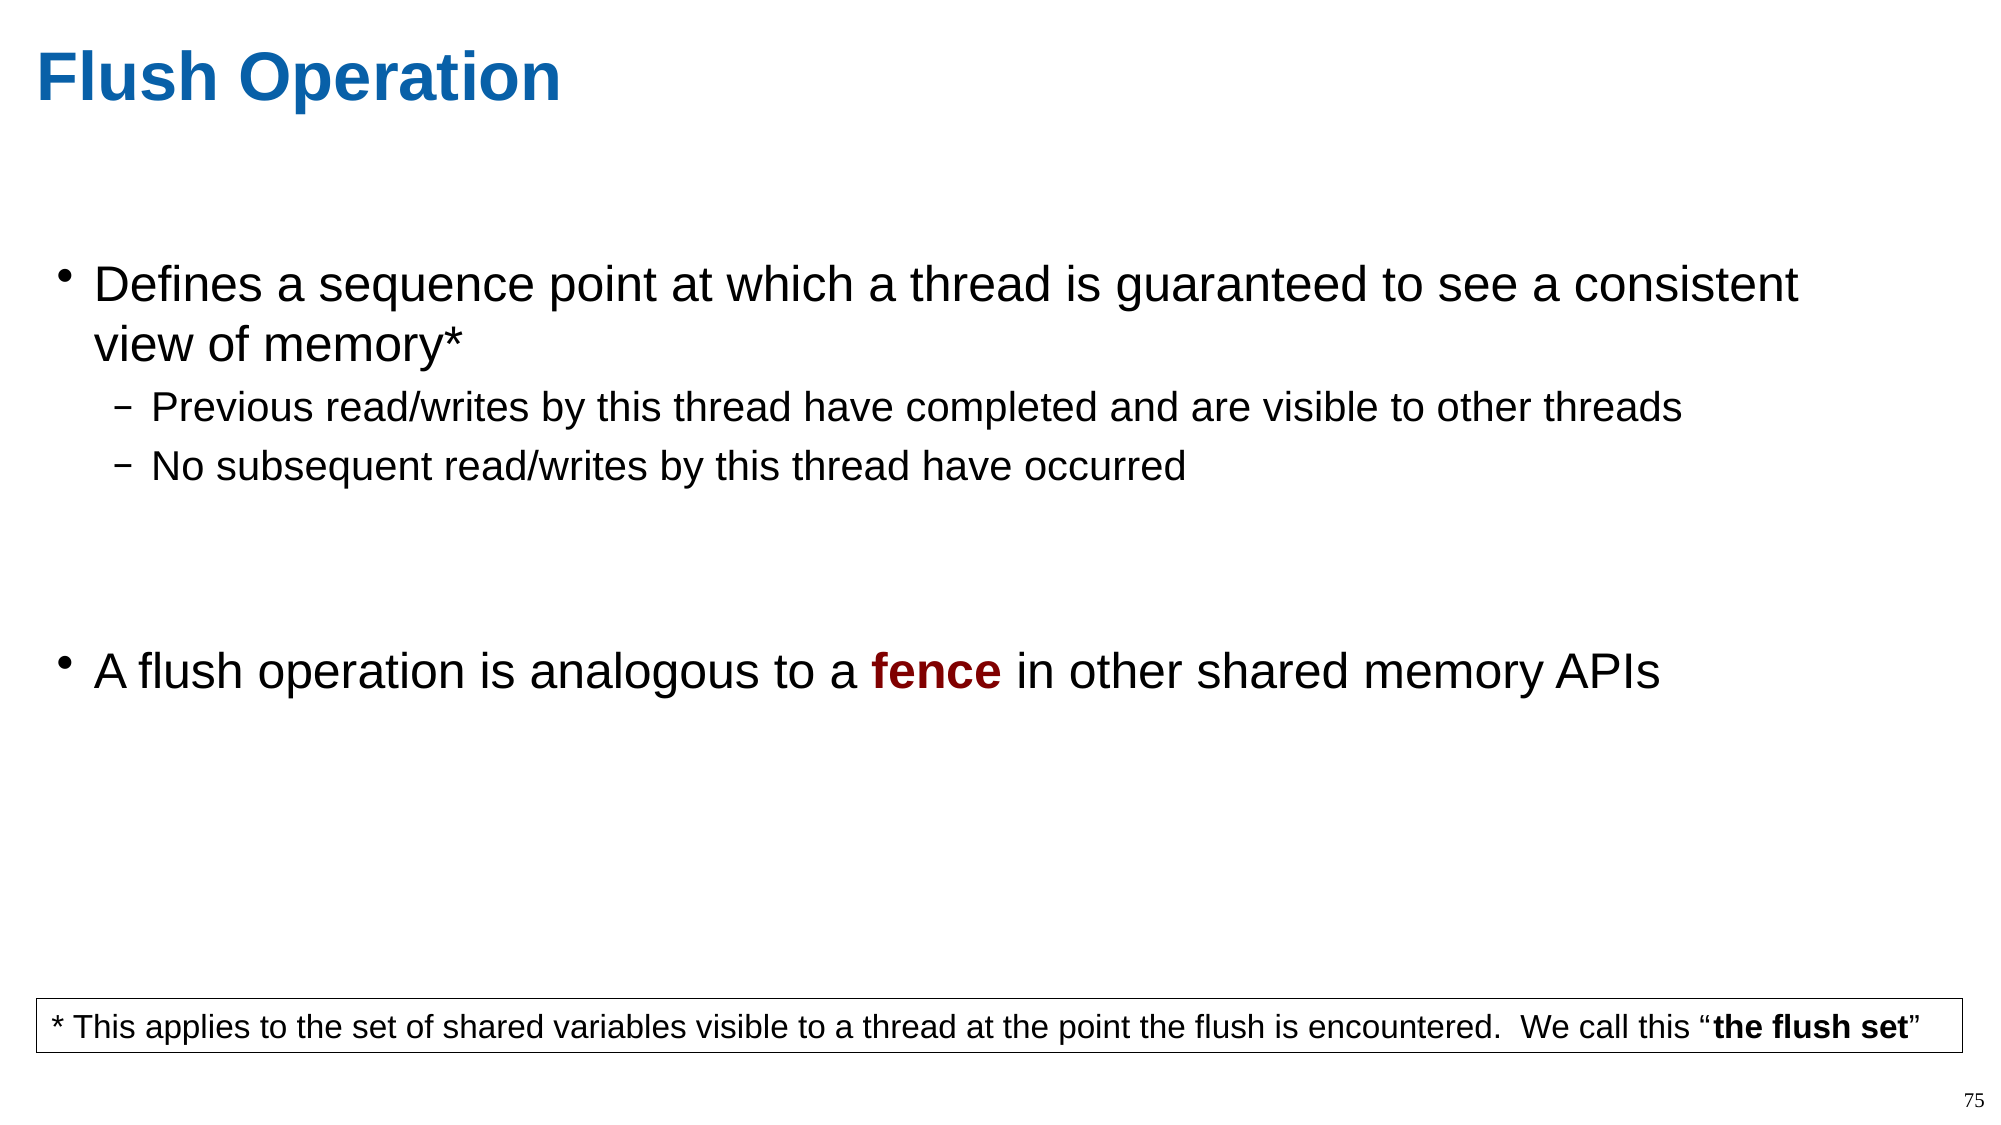

# Flush Operation

Defines a sequence point at which a thread is guaranteed to see a consistent view of memory*
Previous read/writes by this thread have completed and are visible to other threads
No subsequent read/writes by this thread have occurred

A flush operation is analogous to a fence in other shared memory APIs

* This applies to the set of shared variables visible to a thread at the point the flush is encountered.  We call this “the flush set”
75